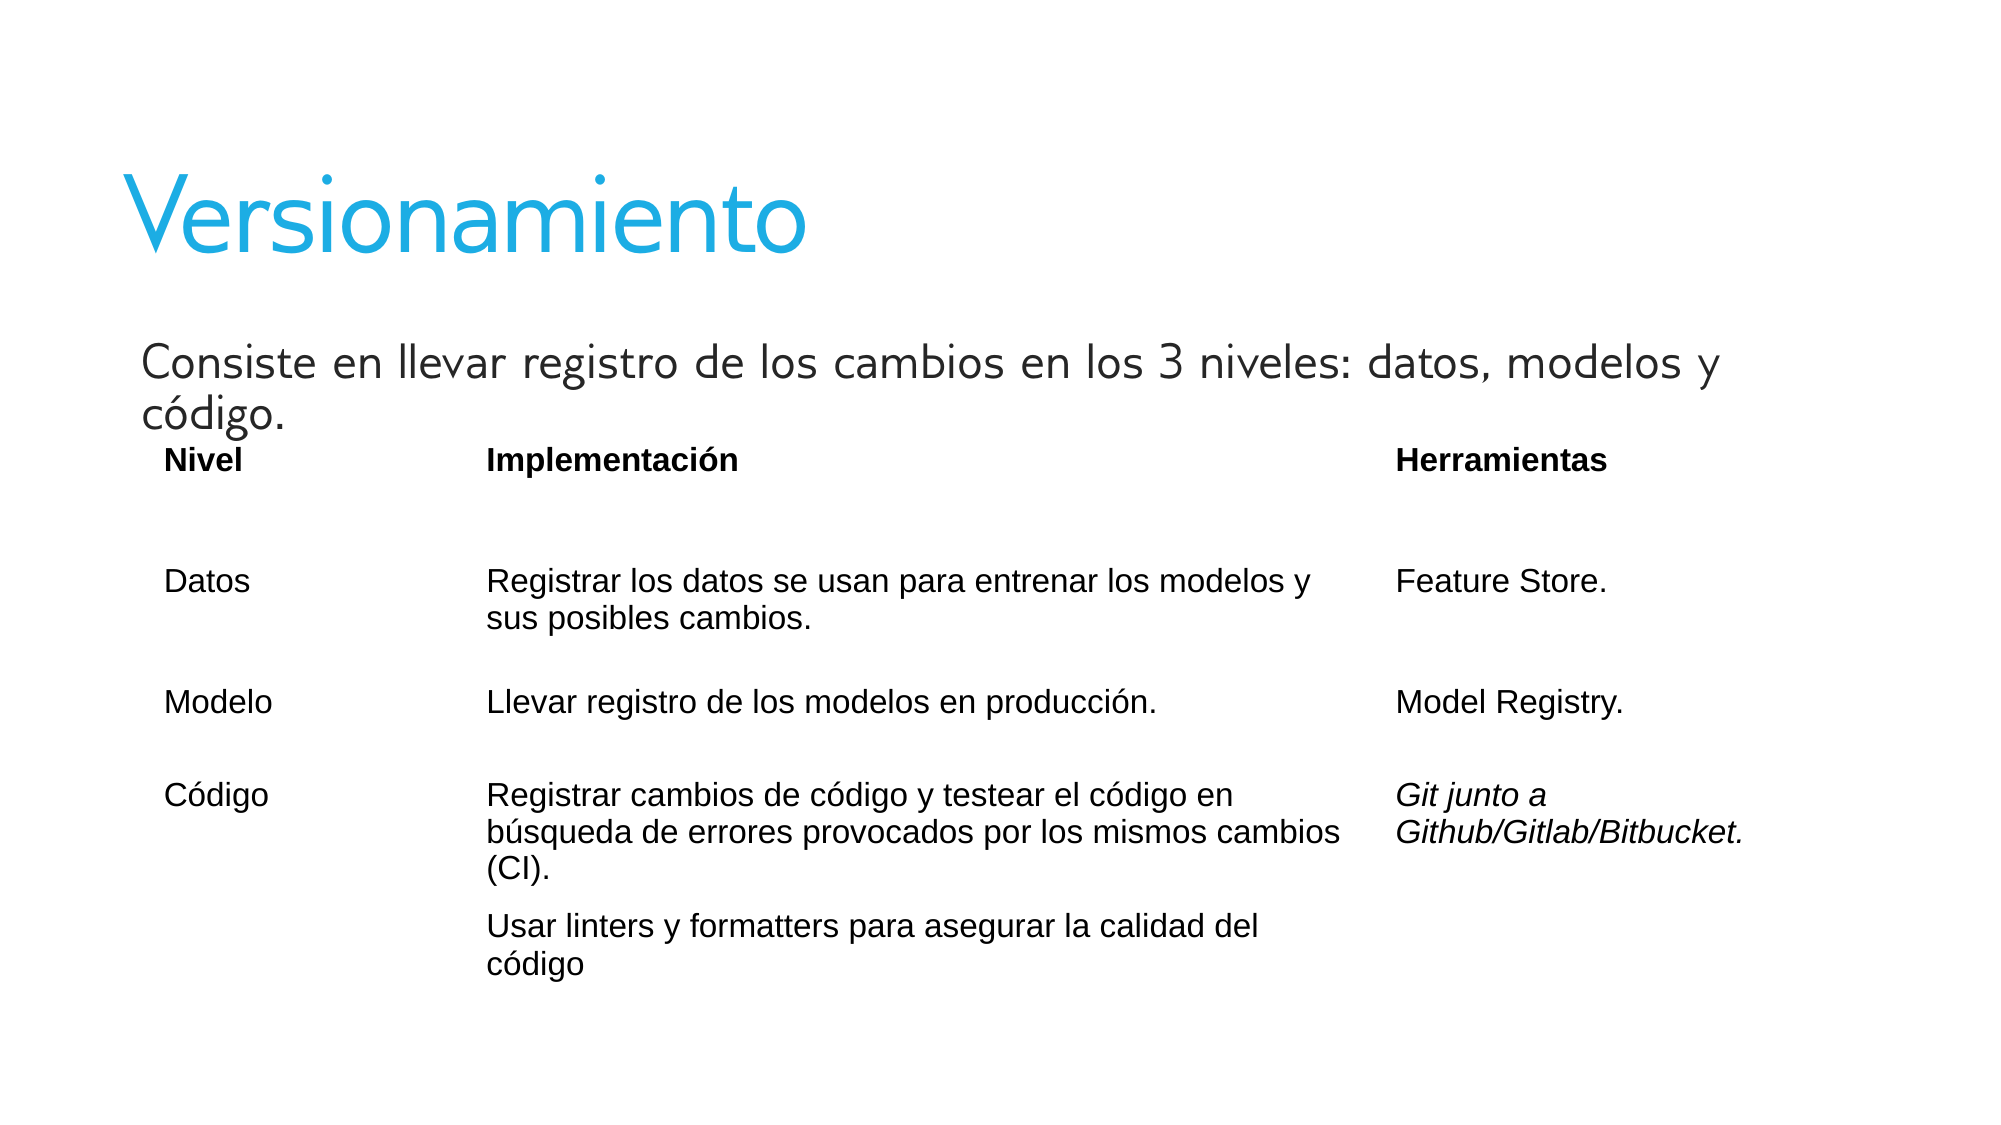

# Versionamiento
Consiste en llevar registro de los cambios en los 3 niveles: datos, modelos y código.

| Nivel | Implementación | Herramientas |
| --- | --- | --- |
| Datos | Registrar los datos se usan para entrenar los modelos y sus posibles cambios. | Feature Store. |
| Modelo | Llevar registro de los modelos en producción. | Model Registry. |
| Código | Registrar cambios de código y testear el código en búsqueda de errores provocados por los mismos cambios (CI). Usar linters y formatters para asegurar la calidad del código | Git junto a Github/Gitlab/Bitbucket. |